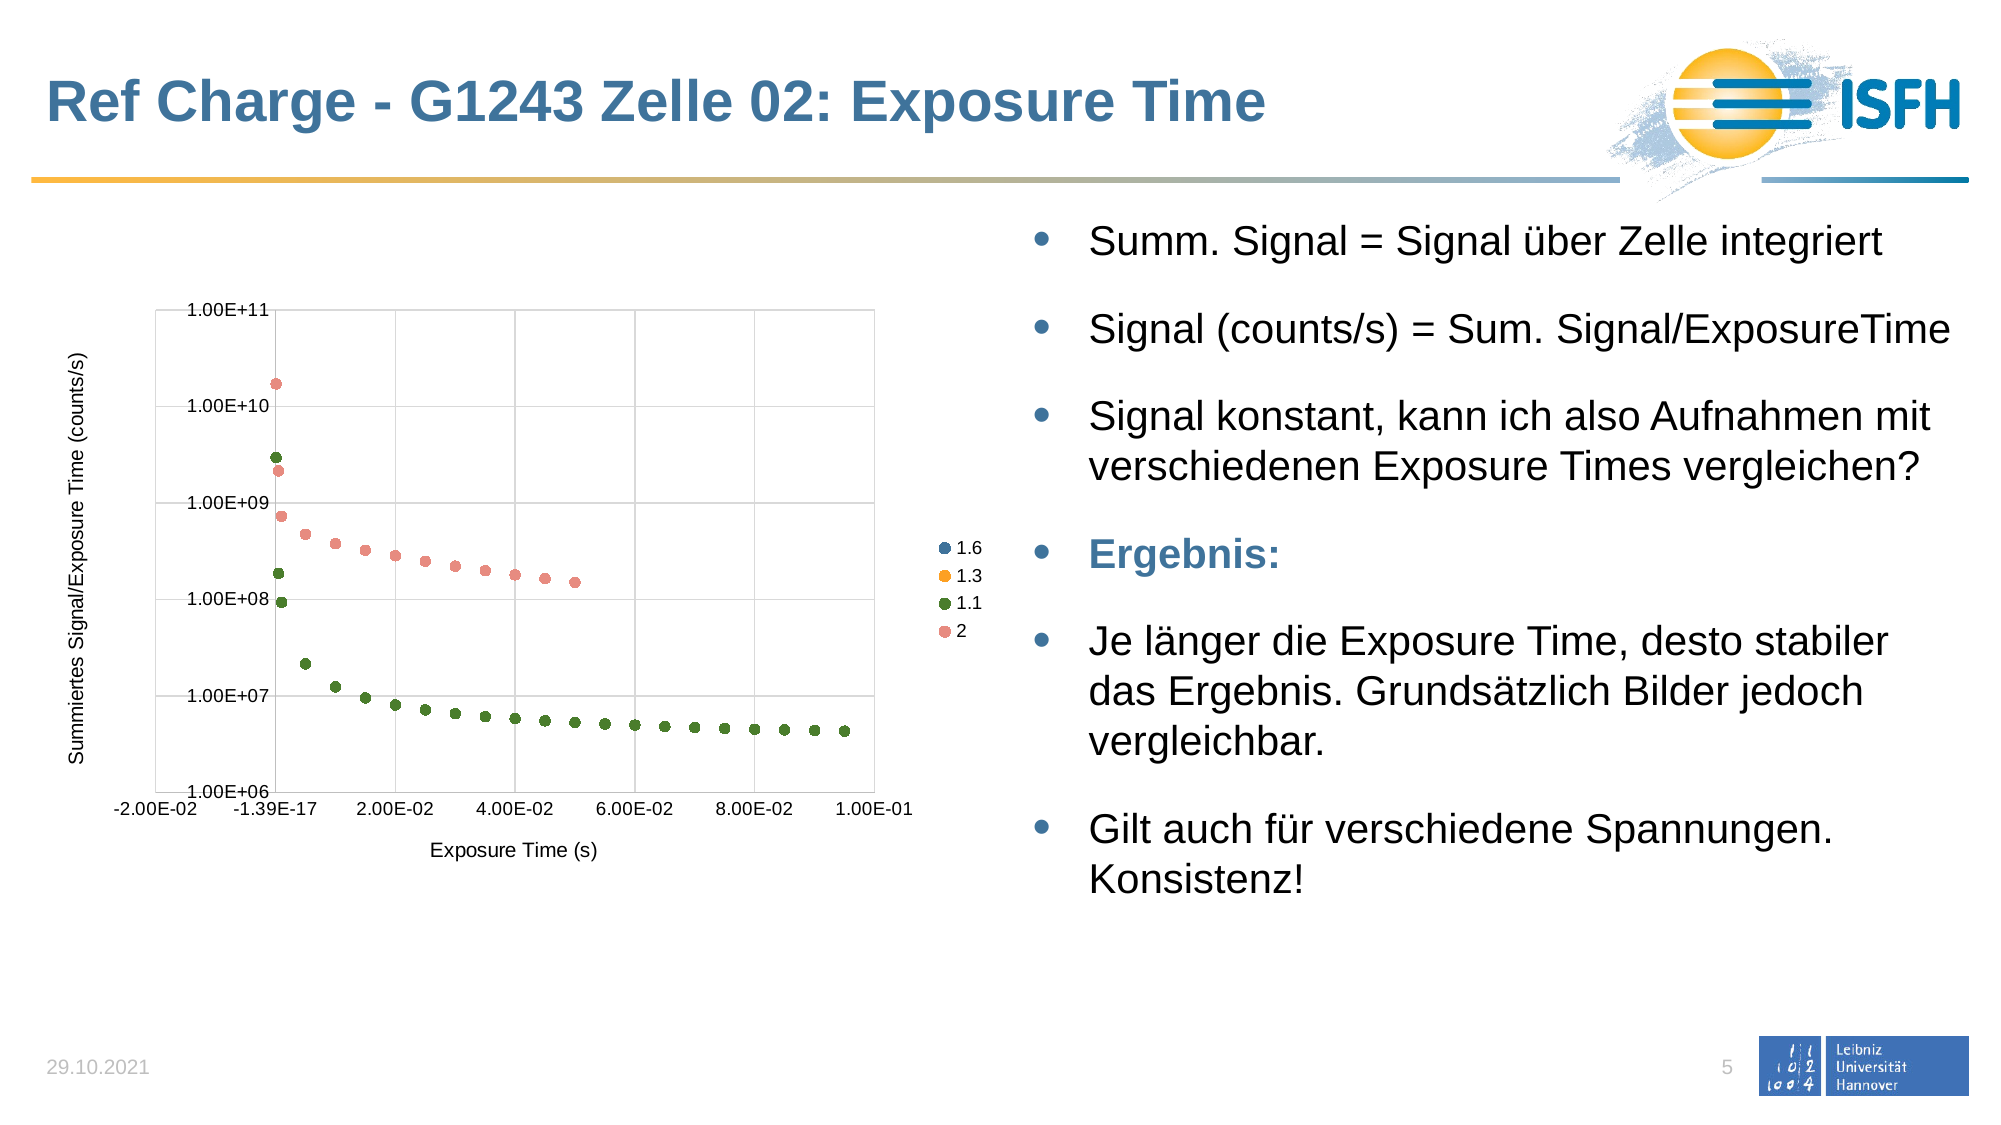

# Ref Charge - G1243 Zelle 02: Exposure Time
Summ. Signal = Signal über Zelle integriert
Signal (counts/s) = Sum. Signal/ExposureTime
Signal konstant, kann ich also Aufnahmen mit verschiedenen Exposure Times vergleichen?
Ergebnis:
Je länger die Exposure Time, desto stabiler das Ergebnis. Grundsätzlich Bilder jedoch vergleichbar.
Gilt auch für verschiedene Spannungen. Konsistenz!

### Chart

| Category | 1.6 | 1.3 | 1.1 | 2 |
|---|---|---|---|---|
29.10.2021

5